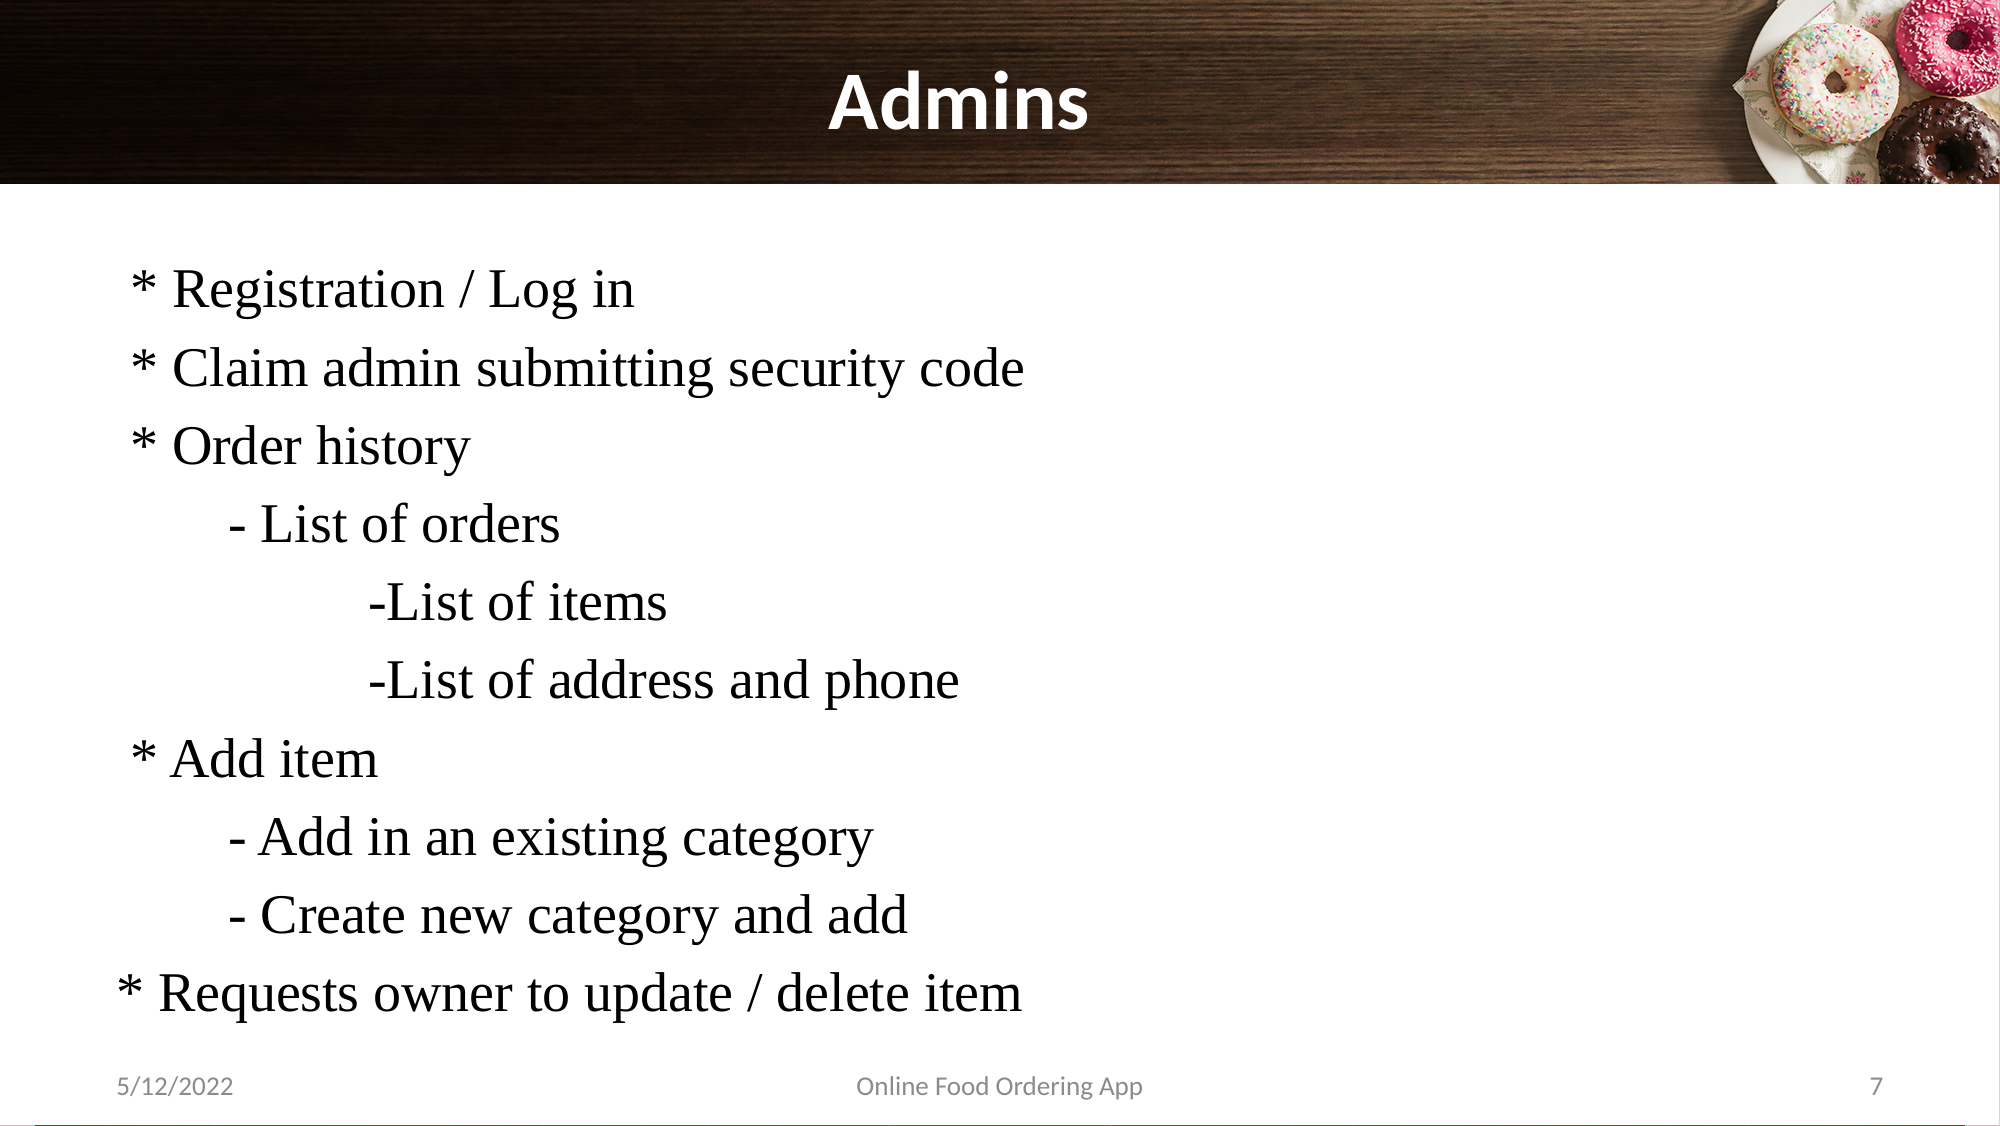

# Admins
 * Registration / Log in
 * Claim admin submitting security code
 * Order history
        - List of orders
                  -List of items
                  -List of address and phone
 * Add item
        - Add in an existing category
        - Create new category and add
* Requests owner to update / delete item

5/12/2022
Online Food Ordering App
7